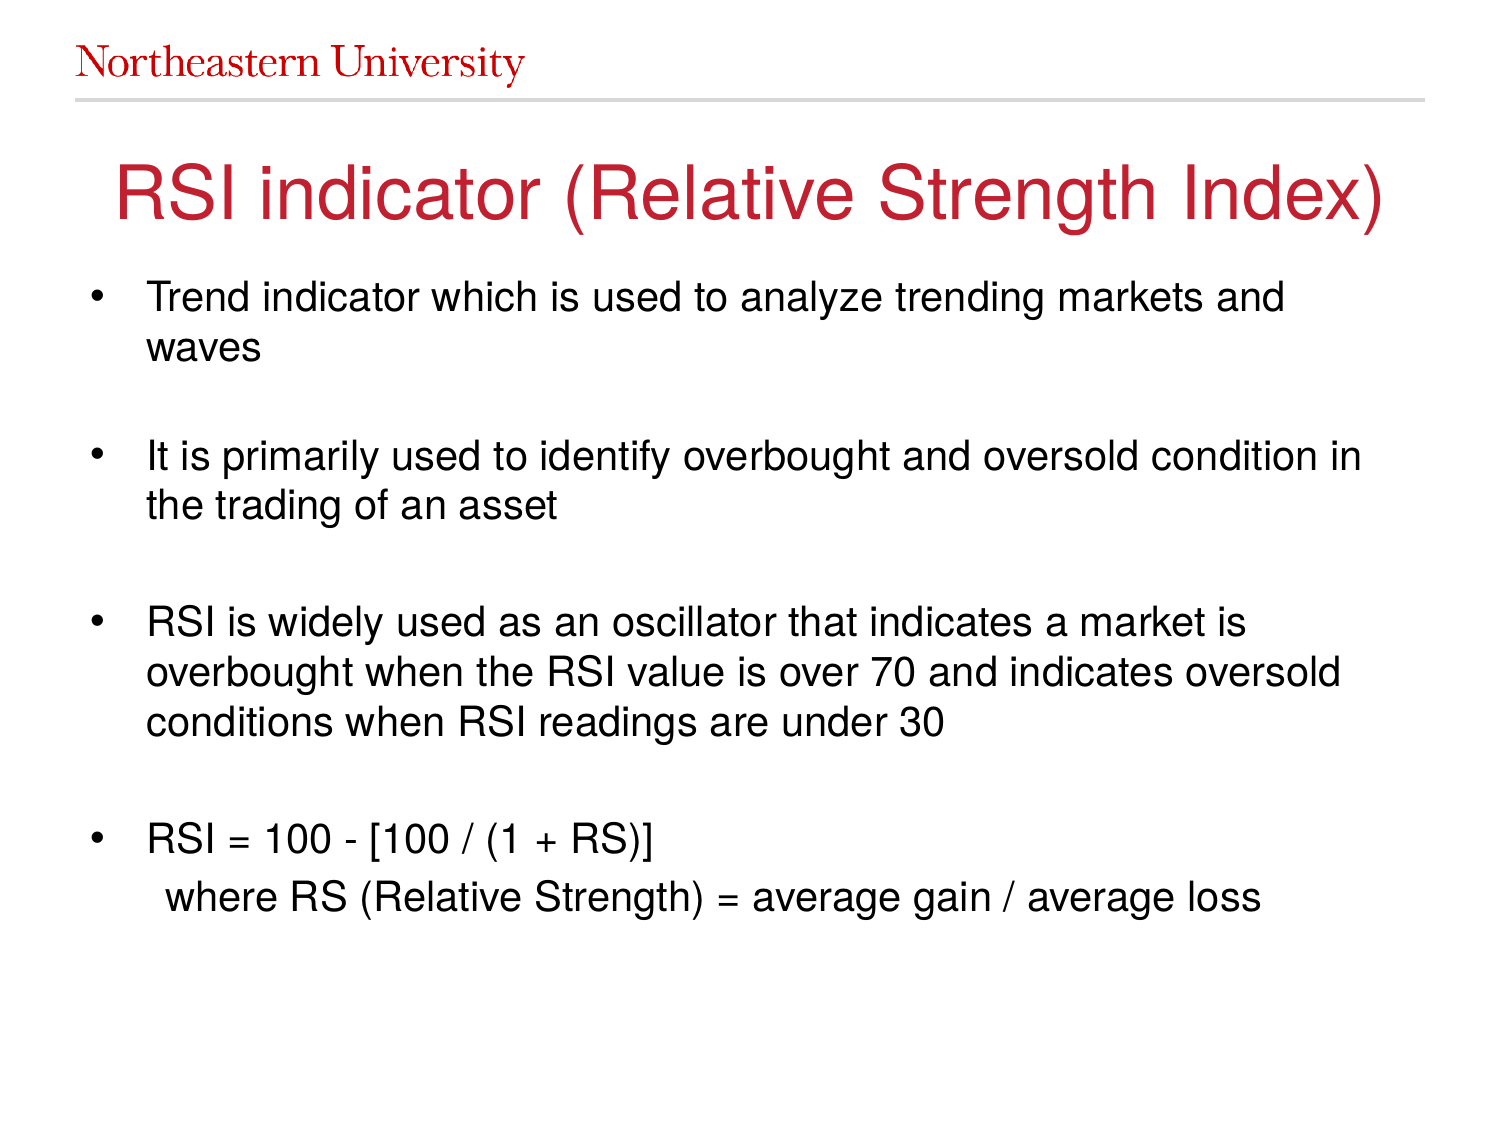

# RSI indicator (Relative Strength Index)
Trend indicator which is used to analyze trending markets and waves

It is primarily used to identify overbought and oversold condition in the trading of an asset

RSI is widely used as an oscillator that indicates a market is overbought when the RSI value is over 70 and indicates oversold conditions when RSI readings are under 30

RSI = 100 - [100 / (1 + RS)]
where RS (Relative Strength) = average gain / average loss